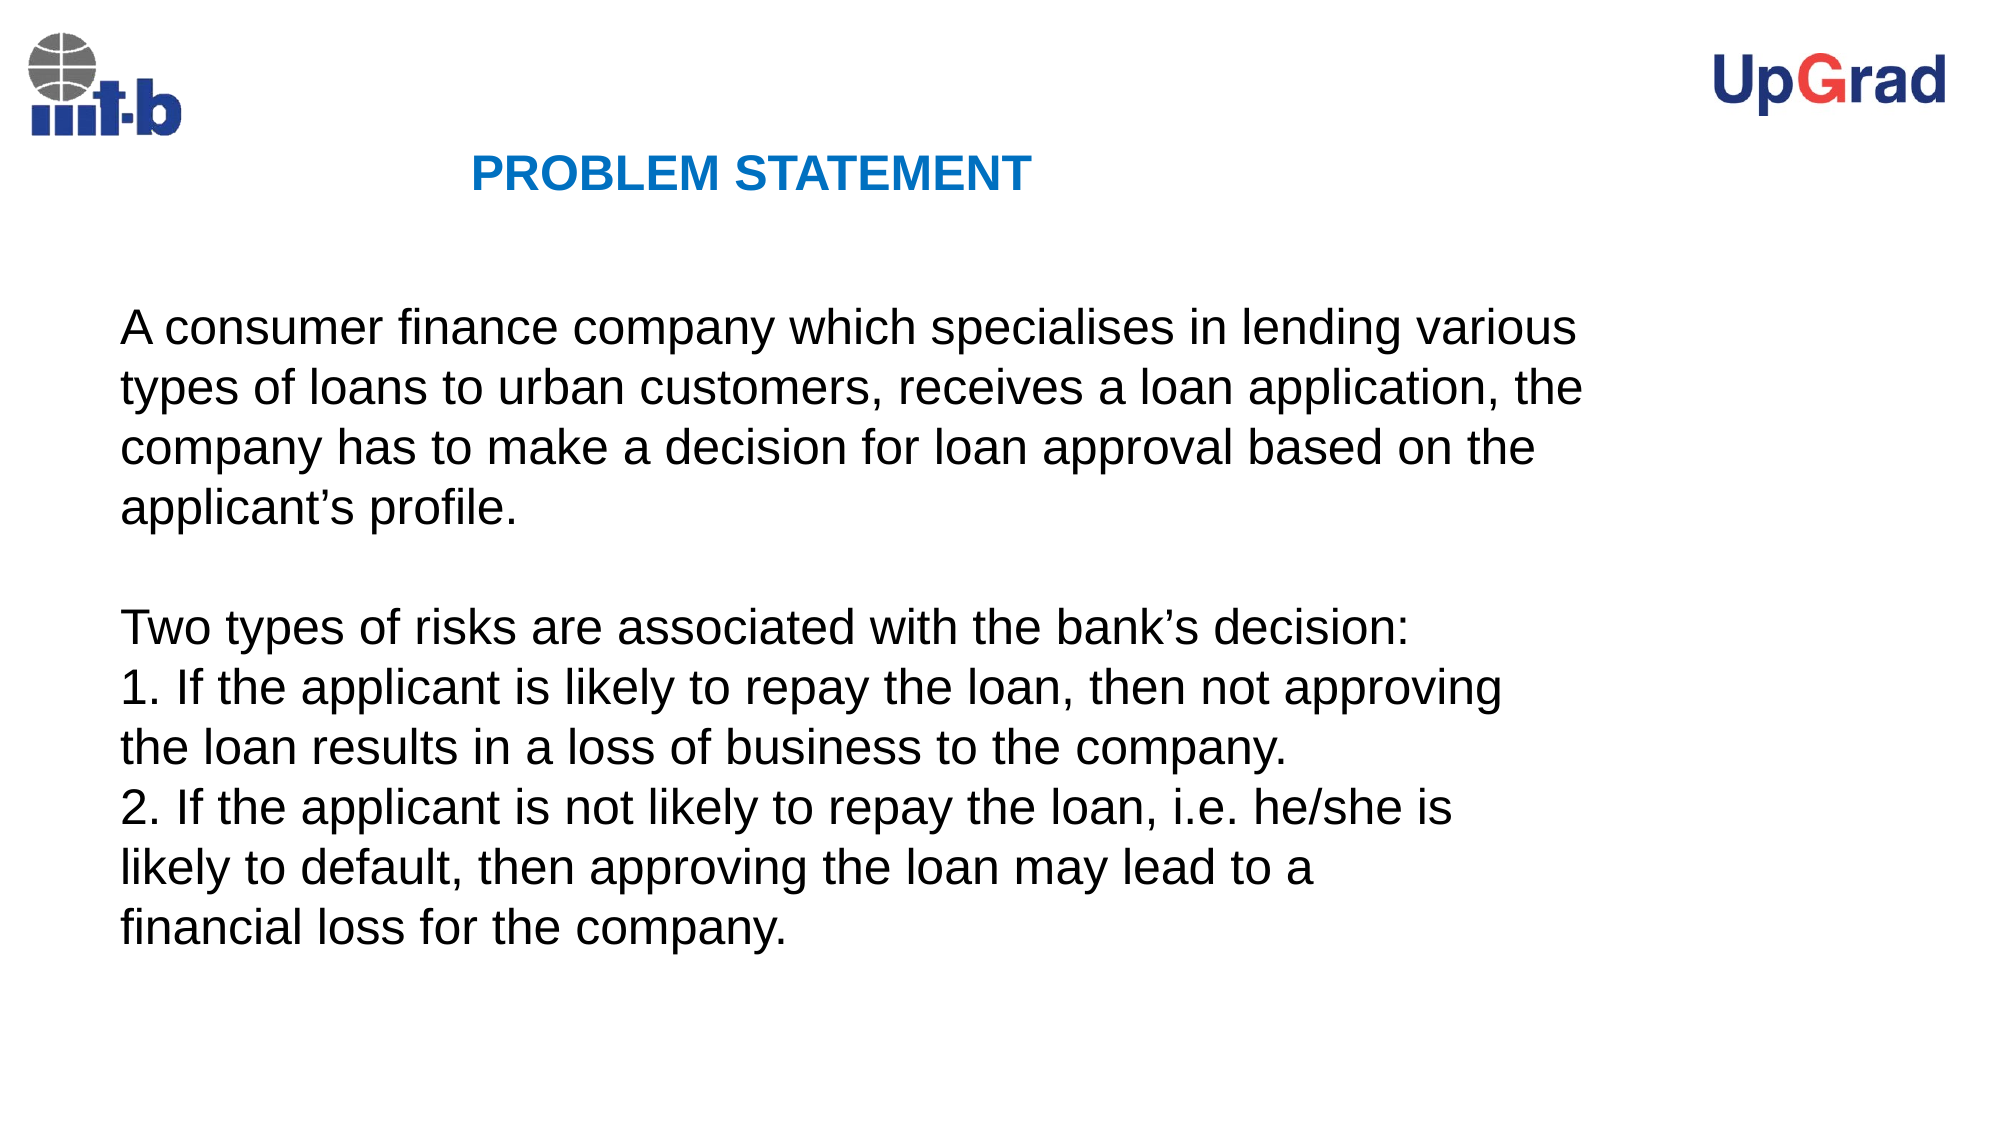

# PROBLEM STATEMENT
A consumer finance company which specialises in lending various
types of loans to urban customers, receives a loan application, the
company has to make a decision for loan approval based on the
applicant’s profile.

Two types of risks are associated with the bank’s decision:
1. If the applicant is likely to repay the loan, then not approving
the loan results in a loss of business to the company.
2. If the applicant is not likely to repay the loan, i.e. he/she is
likely to default, then approving the loan may lead to a
financial loss for the company.